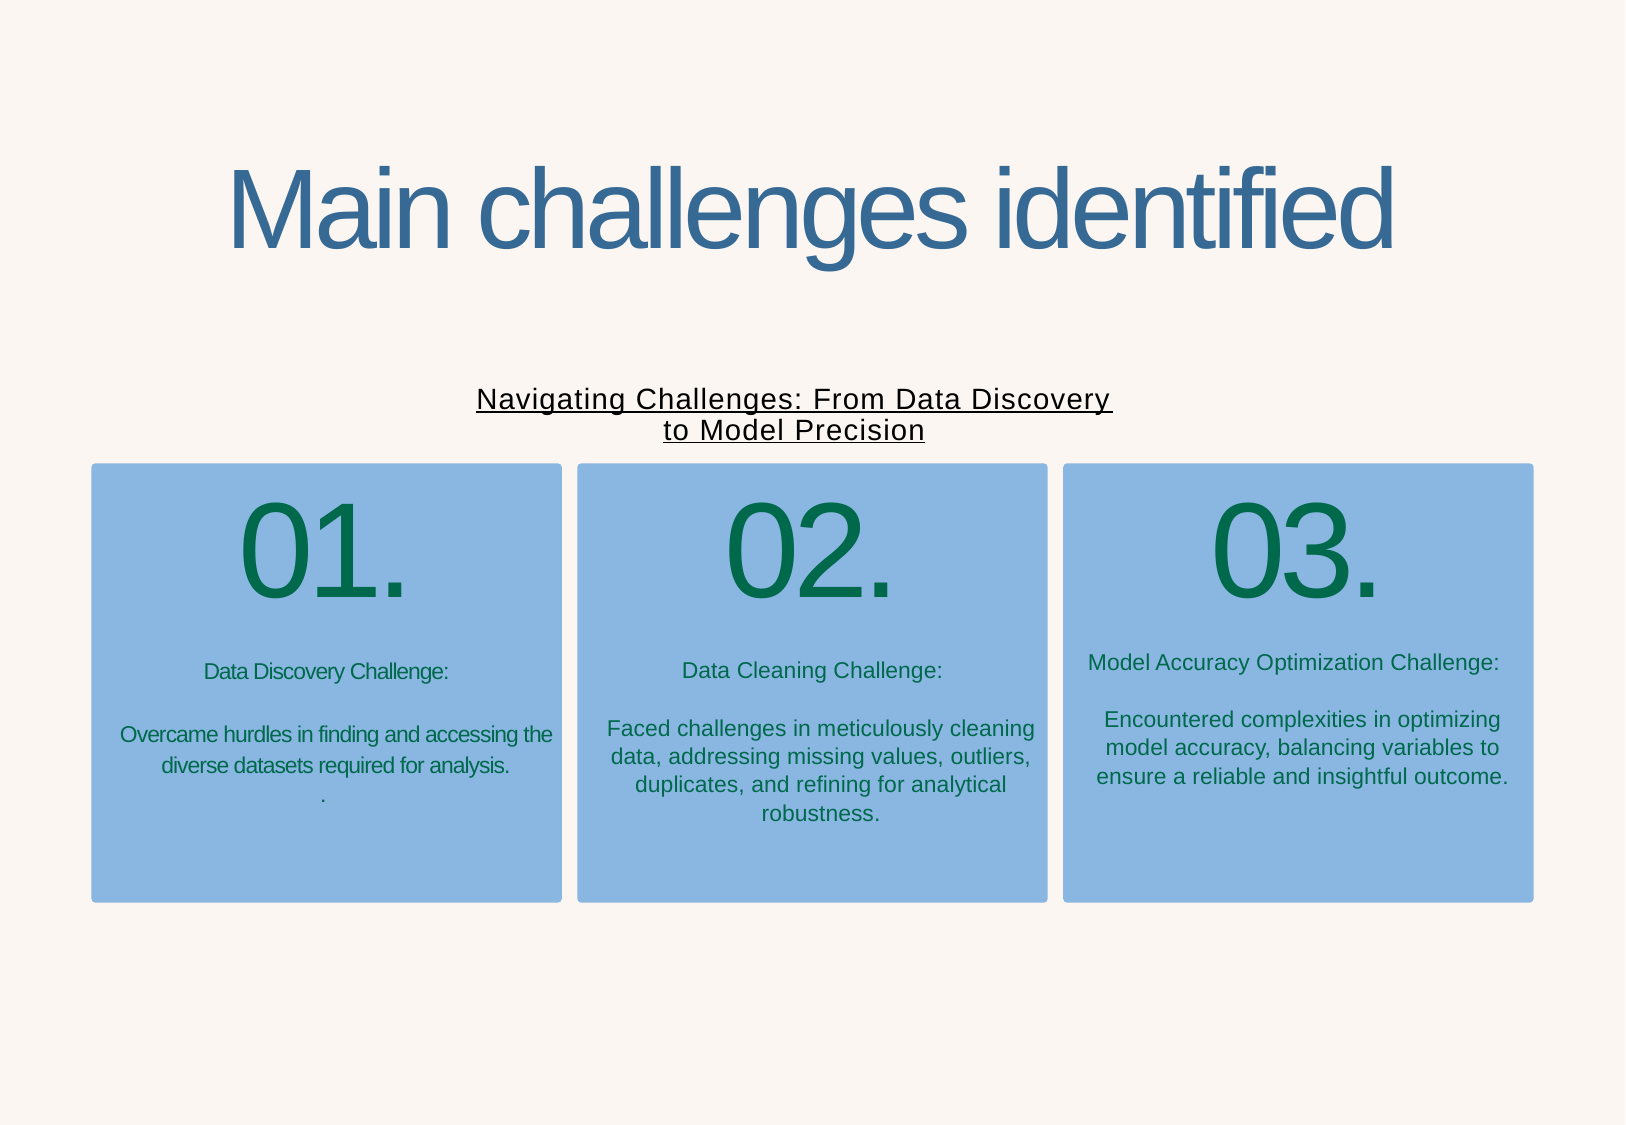

Main challenges identified
Navigating Challenges: From Data Discovery to Model Precision

01.
02.
03.
Model Accuracy Optimization Challenge:

Encountered complexities in optimizing model accuracy, balancing variables to ensure a reliable and insightful outcome.

Data Discovery Challenge:

Overcame hurdles in finding and accessing the diverse datasets required for analysis.
.
Data Cleaning Challenge:

Faced challenges in meticulously cleaning data, addressing missing values, outliers, duplicates, and refining for analytical robustness.